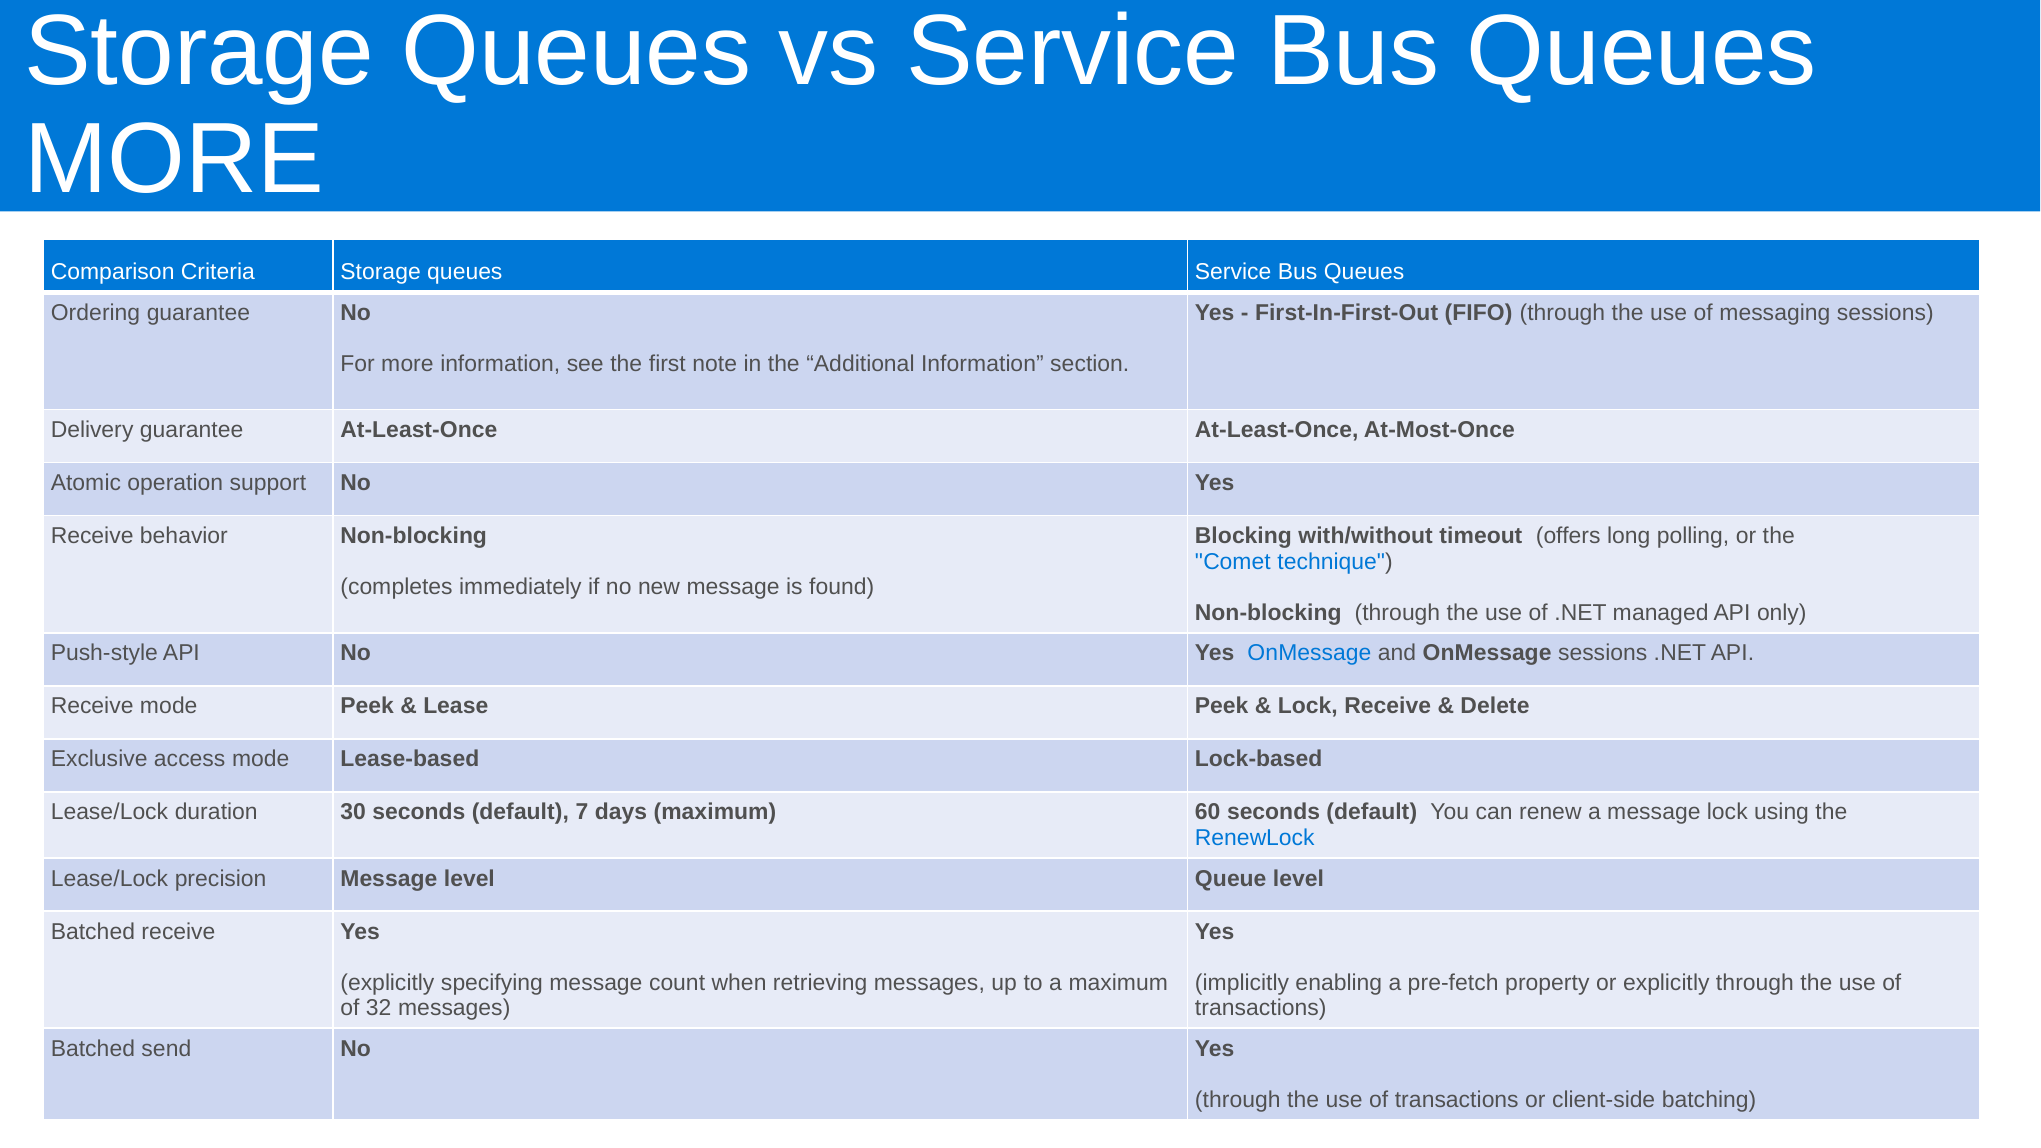

Storage Queues vs Service Bus Queues MORE
| Comparison Criteria | Storage queues | Service Bus Queues |
| --- | --- | --- |
| Ordering guarantee | No For more information, see the first note in the “Additional Information” section. | Yes - First-In-First-Out (FIFO) (through the use of messaging sessions) |
| Delivery guarantee | At-Least-Once | At-Least-Once, At-Most-Once |
| Atomic operation support | No | Yes |
| Receive behavior | Non-blocking (completes immediately if no new message is found) | Blocking with/without timeout (offers long polling, or the "Comet technique") Non-blocking (through the use of .NET managed API only) |
| Push-style API | No | Yes OnMessage and OnMessage sessions .NET API. |
| Receive mode | Peek & Lease | Peek & Lock, Receive & Delete |
| Exclusive access mode | Lease-based | Lock-based |
| Lease/Lock duration | 30 seconds (default), 7 days (maximum) | 60 seconds (default) You can renew a message lock using the RenewLock |
| Lease/Lock precision | Message level | Queue level |
| Batched receive | Yes (explicitly specifying message count when retrieving messages, up to a maximum of 32 messages) | Yes (implicitly enabling a pre-fetch property or explicitly through the use of transactions) |
| Batched send | No | Yes (through the use of transactions or client-side batching) |